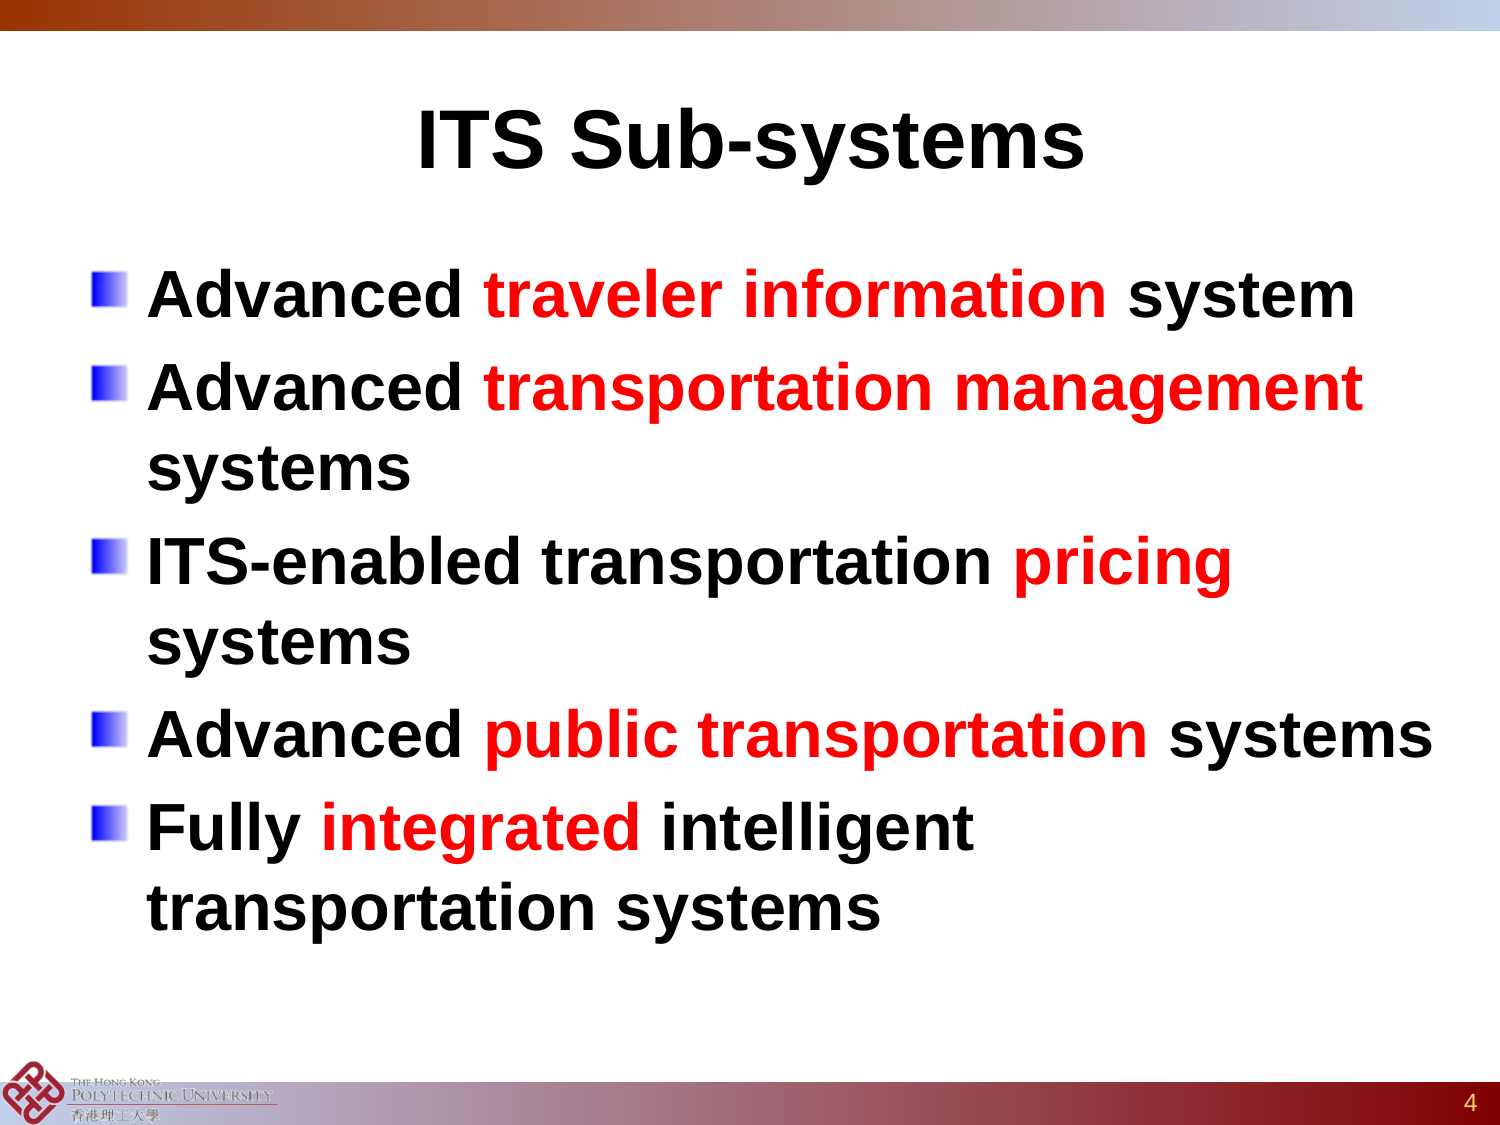

# ITS Sub-systems
Advanced traveler information system
Advanced transportation management systems
ITS-enabled transportation pricing systems
Advanced public transportation systems
Fully integrated intelligent transportation systems